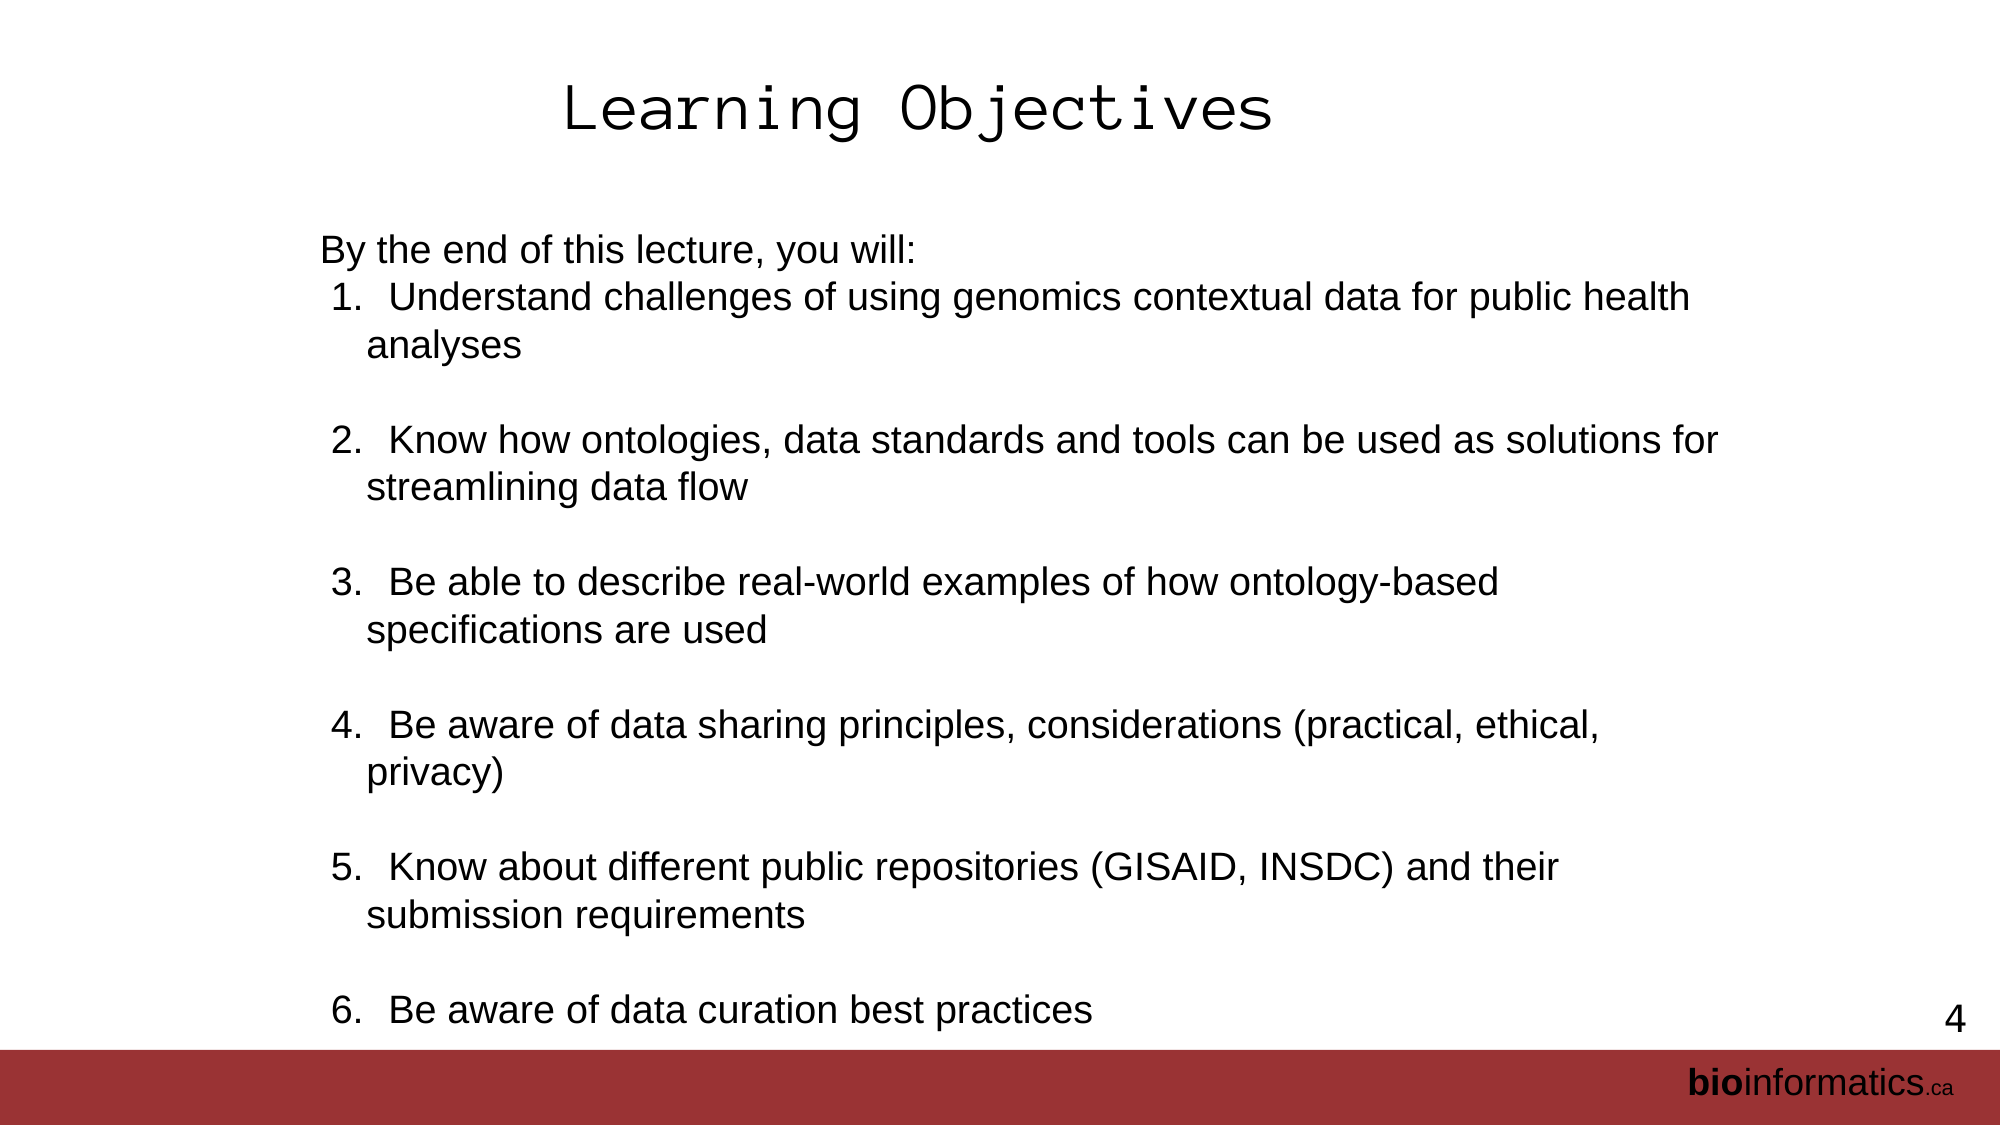

# Learning Objectives
      By the end of this lecture, you will:
  Understand challenges of using genomics contextual data for public health analyses

  Know how ontologies, data standards and tools can be used as solutions for streamlining data flow

  Be able to describe real-world examples of how ontology-based specifications are used

  Be aware of data sharing principles, considerations (practical, ethical, privacy)

  Know about different public repositories (GISAID, INSDC) and their submission requirements

  Be aware of data curation best practices
4